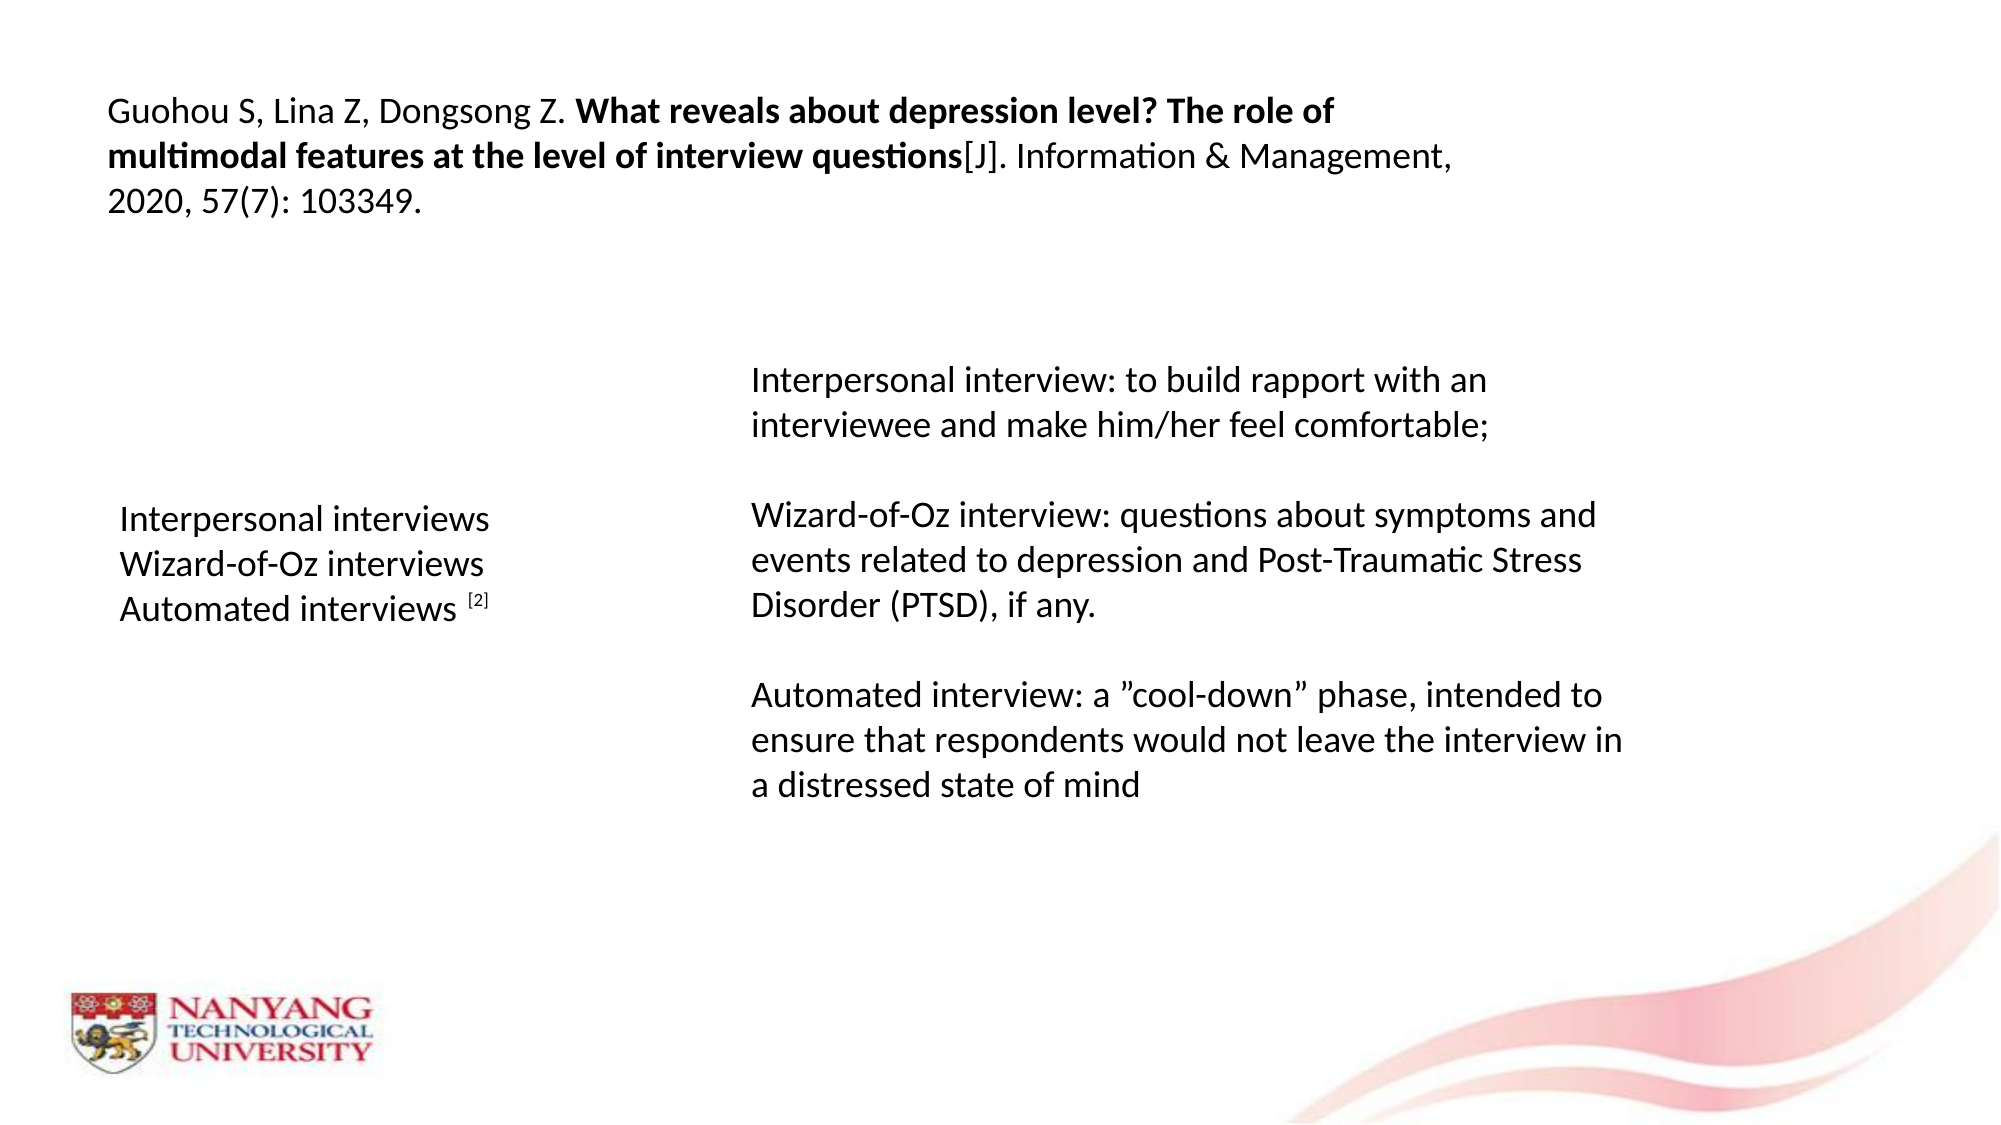

Guohou S, Lina Z, Dongsong Z. What reveals about depression level? The role of multimodal features at the level of interview questions[J]. Information & Management, 2020, 57(7): 103349.
Interpersonal interview: to build rapport with an interviewee and make him/her feel comfortable;

Wizard-of-Oz interview: questions about symptoms and events related to depression and Post-Traumatic Stress Disorder (PTSD), if any.

Automated interview: a ”cool-down” phase, intended to ensure that respondents would not leave the interview in a distressed state of mind
Interpersonal interviews
Wizard-of-Oz interviews
Automated interviews
[2]
23